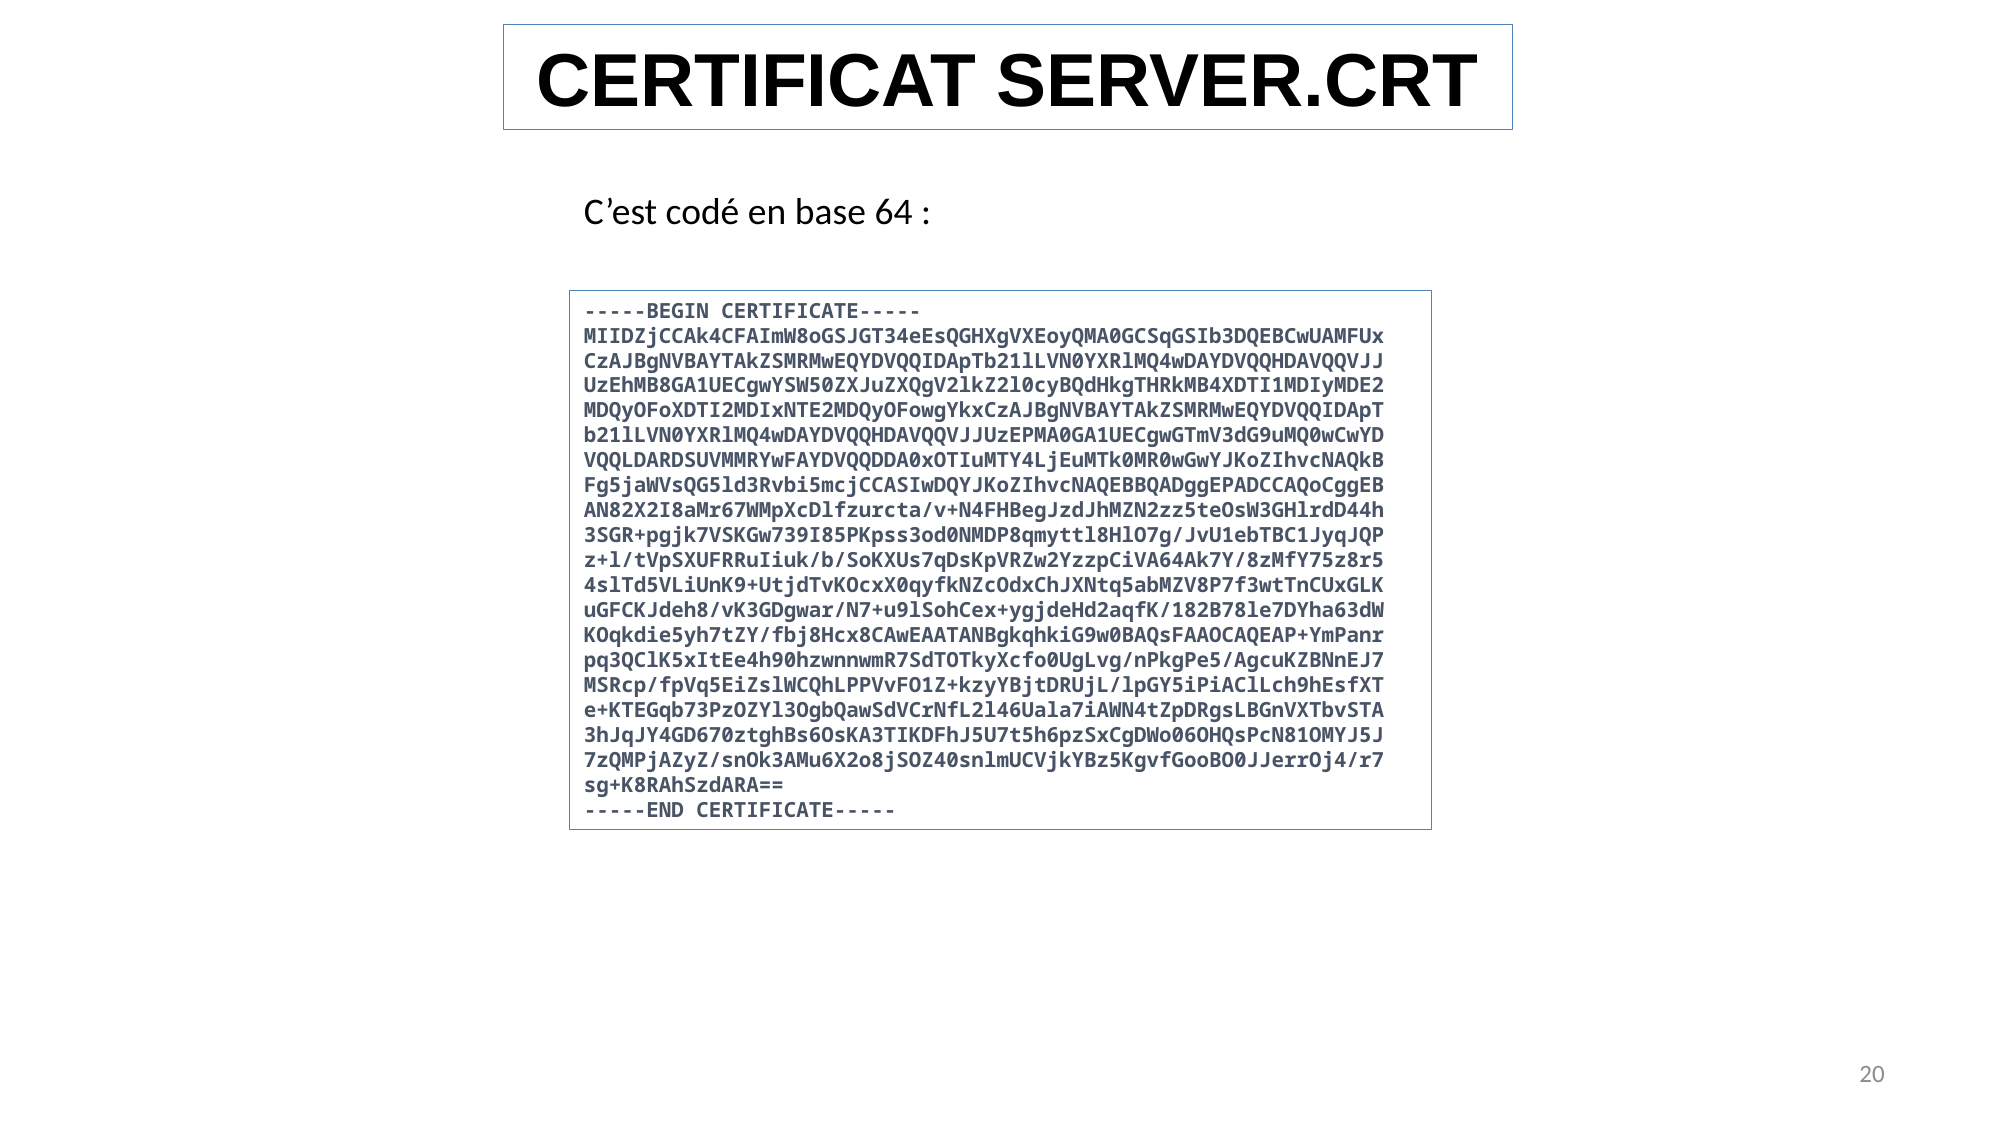

CERTIFICAT SERVER.CRT
C’est codé en base 64 :
-----BEGIN CERTIFICATE-----
MIIDZjCCAk4CFAImW8oGSJGT34eEsQGHXgVXEoyQMA0GCSqGSIb3DQEBCwUAMFUx
CzAJBgNVBAYTAkZSMRMwEQYDVQQIDApTb21lLVN0YXRlMQ4wDAYDVQQHDAVQQVJJ
UzEhMB8GA1UECgwYSW50ZXJuZXQgV2lkZ2l0cyBQdHkgTHRkMB4XDTI1MDIyMDE2
MDQyOFoXDTI2MDIxNTE2MDQyOFowgYkxCzAJBgNVBAYTAkZSMRMwEQYDVQQIDApT
b21lLVN0YXRlMQ4wDAYDVQQHDAVQQVJJUzEPMA0GA1UECgwGTmV3dG9uMQ0wCwYD
VQQLDARDSUVMMRYwFAYDVQQDDA0xOTIuMTY4LjEuMTk0MR0wGwYJKoZIhvcNAQkB
Fg5jaWVsQG5ld3Rvbi5mcjCCASIwDQYJKoZIhvcNAQEBBQADggEPADCCAQoCggEB
AN82X2I8aMr67WMpXcDlfzurcta/v+N4FHBegJzdJhMZN2zz5teOsW3GHlrdD44h
3SGR+pgjk7VSKGw739I85PKpss3od0NMDP8qmyttl8HlO7g/JvU1ebTBC1JyqJQP
z+l/tVpSXUFRRuIiuk/b/SoKXUs7qDsKpVRZw2YzzpCiVA64Ak7Y/8zMfY75z8r5
4slTd5VLiUnK9+UtjdTvKOcxX0qyfkNZcOdxChJXNtq5abMZV8P7f3wtTnCUxGLK
uGFCKJdeh8/vK3GDgwar/N7+u9lSohCex+ygjdeHd2aqfK/182B78le7DYha63dW
KOqkdie5yh7tZY/fbj8Hcx8CAwEAATANBgkqhkiG9w0BAQsFAAOCAQEAP+YmPanr
pq3QClK5xItEe4h90hzwnnwmR7SdTOTkyXcfo0UgLvg/nPkgPe5/AgcuKZBNnEJ7
MSRcp/fpVq5EiZslWCQhLPPVvFO1Z+kzyYBjtDRUjL/lpGY5iPiAClLch9hEsfXT
e+KTEGqb73PzOZYl3OgbQawSdVCrNfL2l46Uala7iAWN4tZpDRgsLBGnVXTbvSTA
3hJqJY4GD670ztghBs6OsKA3TIKDFhJ5U7t5h6pzSxCgDWo06OHQsPcN81OMYJ5J
7zQMPjAZyZ/snOk3AMu6X2o8jSOZ40snlmUCVjkYBz5KgvfGooBO0JJerrOj4/r7
sg+K8RAhSzdARA==
-----END CERTIFICATE-----
20